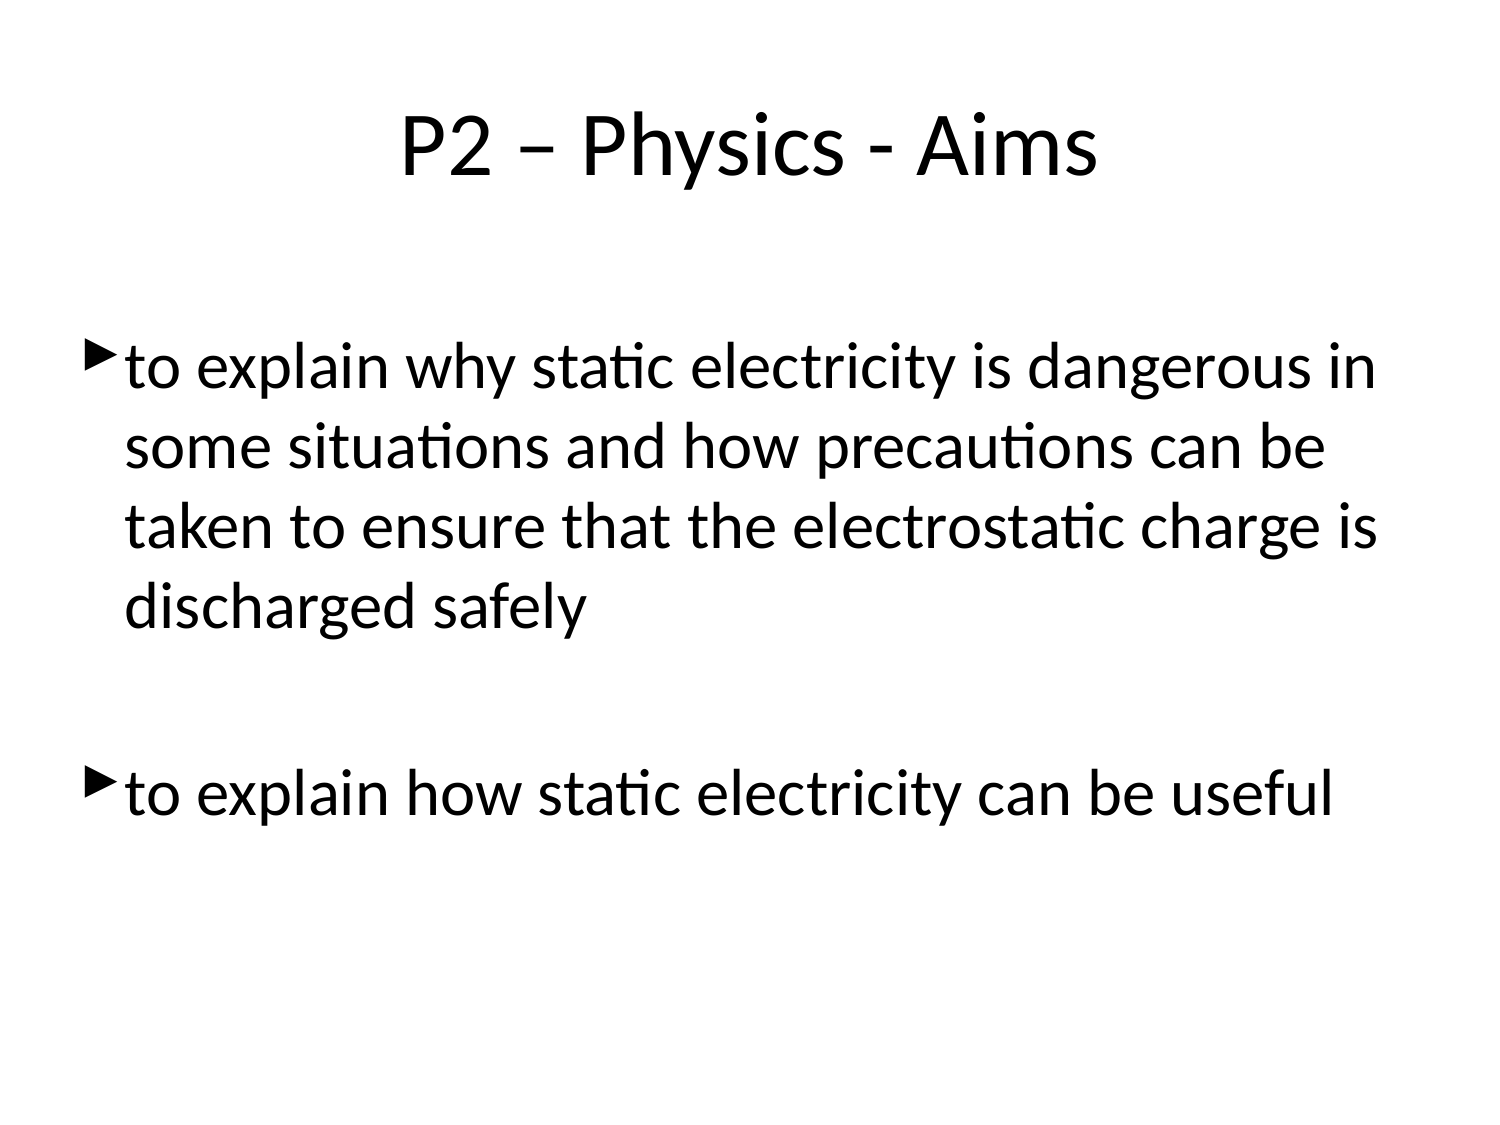

# P2 – Physics - Aims
to explain why static electricity is dangerous in some situations and how precautions can be taken to ensure that the electrostatic charge is discharged safely

to explain how static electricity can be useful